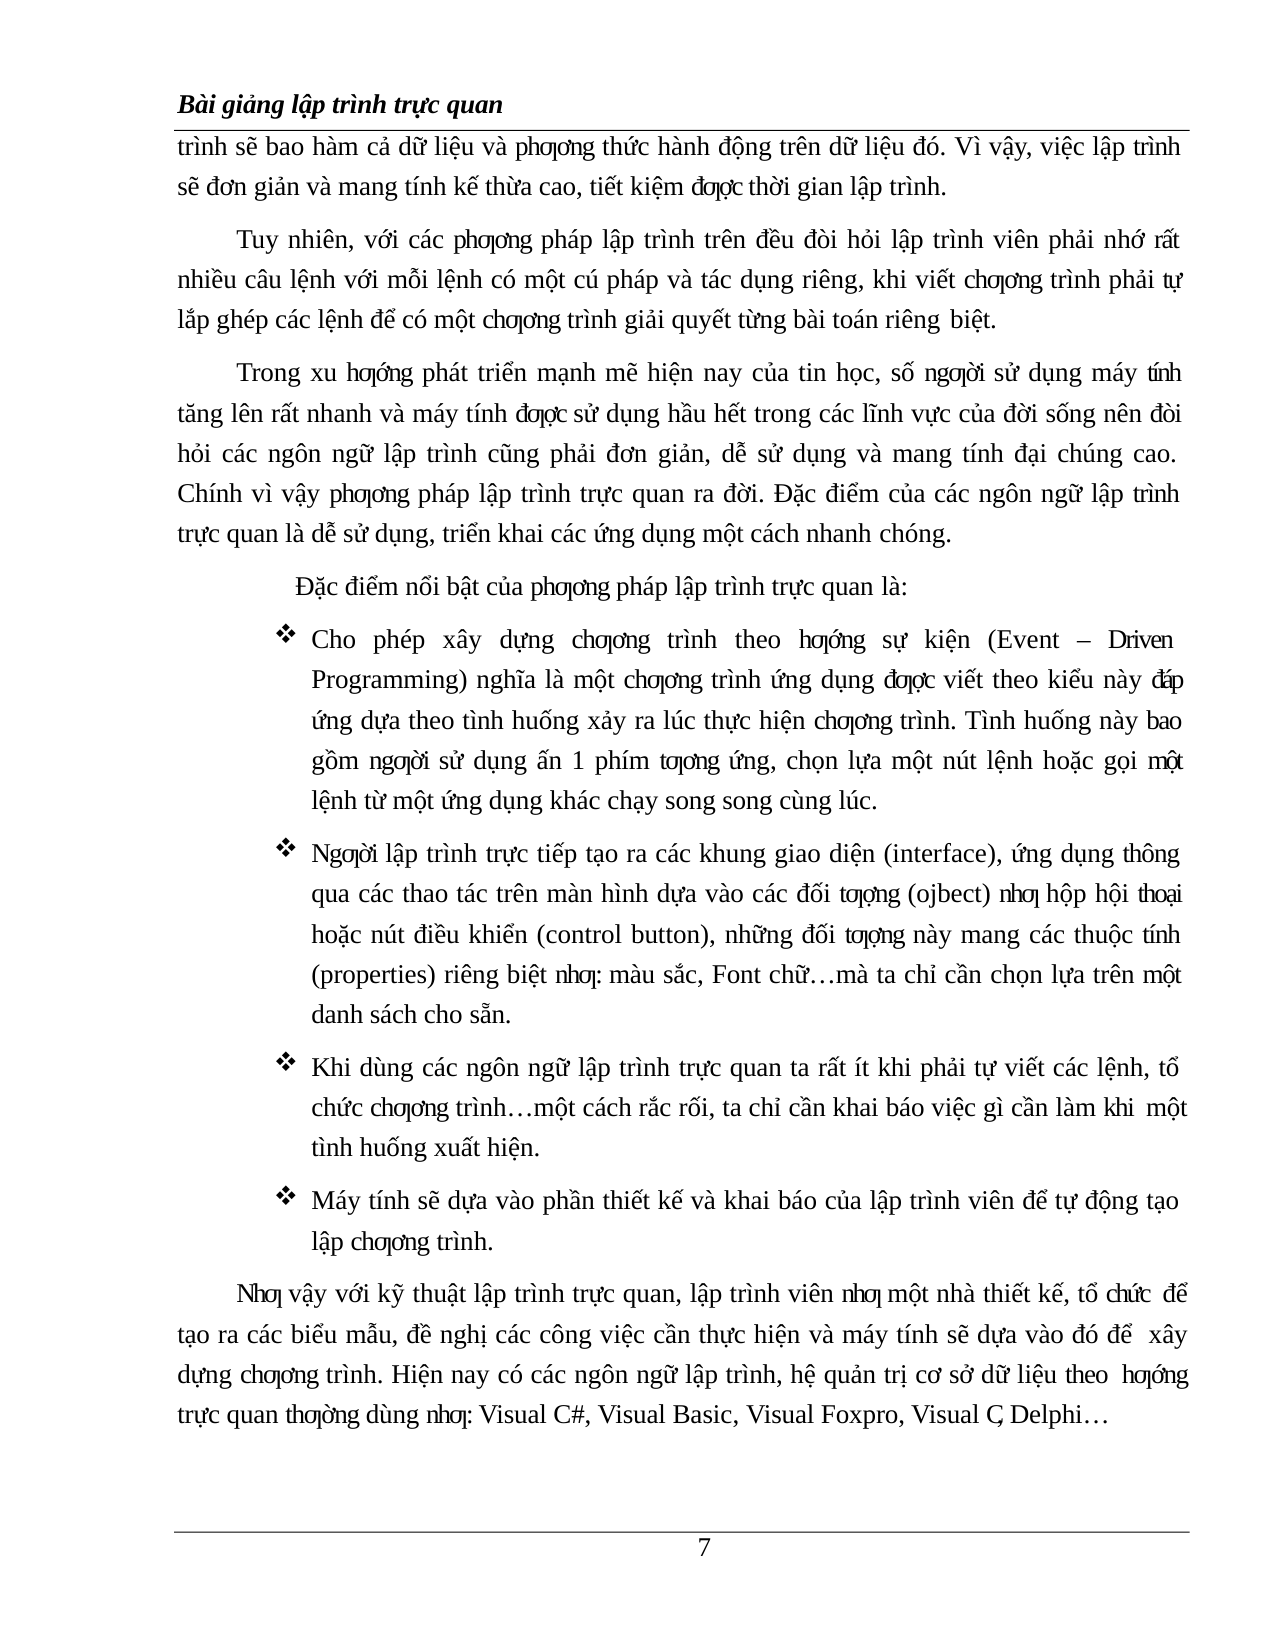

Bài giảng lập trình trực quan
trình sẽ bao hàm cả dữ liệu và phƣơng thức hành động trên dữ liệu đó. Vì vậy, việc lập trình  sẽ đơn giản và mang tính kế thừa cao, tiết kiệm đƣợc thời gian lập trình.
Tuy nhiên, với các phƣơng pháp lập trình trên đều đòi hỏi lập trình viên phải nhớ rất  nhiều câu lệnh với mỗi lệnh có một cú pháp và tác dụng riêng, khi viết chƣơng trình phải tự  lắp ghép các lệnh để có một chƣơng trình giải quyết từng bài toán riêng biệt.
Trong xu hƣớng phát triển mạnh mẽ hiện nay của tin học, số ngƣời sử dụng máy tính  tăng lên rất nhanh và máy tính đƣợc sử dụng hầu hết trong các lĩnh vực của đời sống nên đòi  hỏi các ngôn ngữ lập trình cũng phải đơn giản, dễ sử dụng và mang tính đại chúng cao.  Chính vì vậy phƣơng pháp lập trình trực quan ra đời. Đặc điểm của các ngôn ngữ lập trình  trực quan là dễ sử dụng, triển khai các ứng dụng một cách nhanh chóng.
Đặc điểm nổi bật của phƣơng pháp lập trình trực quan là:
Cho phép xây dựng chƣơng trình theo hƣớng sự kiện (Event – Driven  Programming) nghĩa là một chƣơng trình ứng dụng đƣợc viết theo kiểu này đáp  ứng dựa theo tình huống xảy ra lúc thực hiện chƣơng trình. Tình huống này bao  gồm ngƣời sử dụng ấn 1 phím tƣơng ứng, chọn lựa một nút lệnh hoặc gọi một  lệnh từ một ứng dụng khác chạy song song cùng lúc.
Ngƣời lập trình trực tiếp tạo ra các khung giao diện (interface), ứng dụng thông  qua các thao tác trên màn hình dựa vào các đối tƣợng (ojbect) nhƣ hộp hội thoại  hoặc nút điều khiển (control button), những đối tƣợng này mang các thuộc tính  (properties) riêng biệt nhƣ: màu sắc, Font chữ…mà ta chỉ cần chọn lựa trên một  danh sách cho sẵn.
Khi dùng các ngôn ngữ lập trình trực quan ta rất ít khi phải tự viết các lệnh, tổ  chức chƣơng trình…một cách rắc rối, ta chỉ cần khai báo việc gì cần làm khi  một tình huống xuất hiện.
Máy tính sẽ dựa vào phần thiết kế và khai báo của lập trình viên để tự động tạo  lập chƣơng trình.
Nhƣ vậy với kỹ thuật lập trình trực quan, lập trình viên nhƣ một nhà thiết kế, tổ chức  để tạo ra các biểu mẫu, đề nghị các công việc cần thực hiện và máy tính sẽ dựa vào đó để  xây dựng chƣơng trình. Hiện nay có các ngôn ngữ lập trình, hệ quản trị cơ sở dữ liệu theo  hƣớng trực quan thƣờng dùng nhƣ: Visual C#, Visual Basic, Visual Foxpro, Visual C,  Delphi…
7